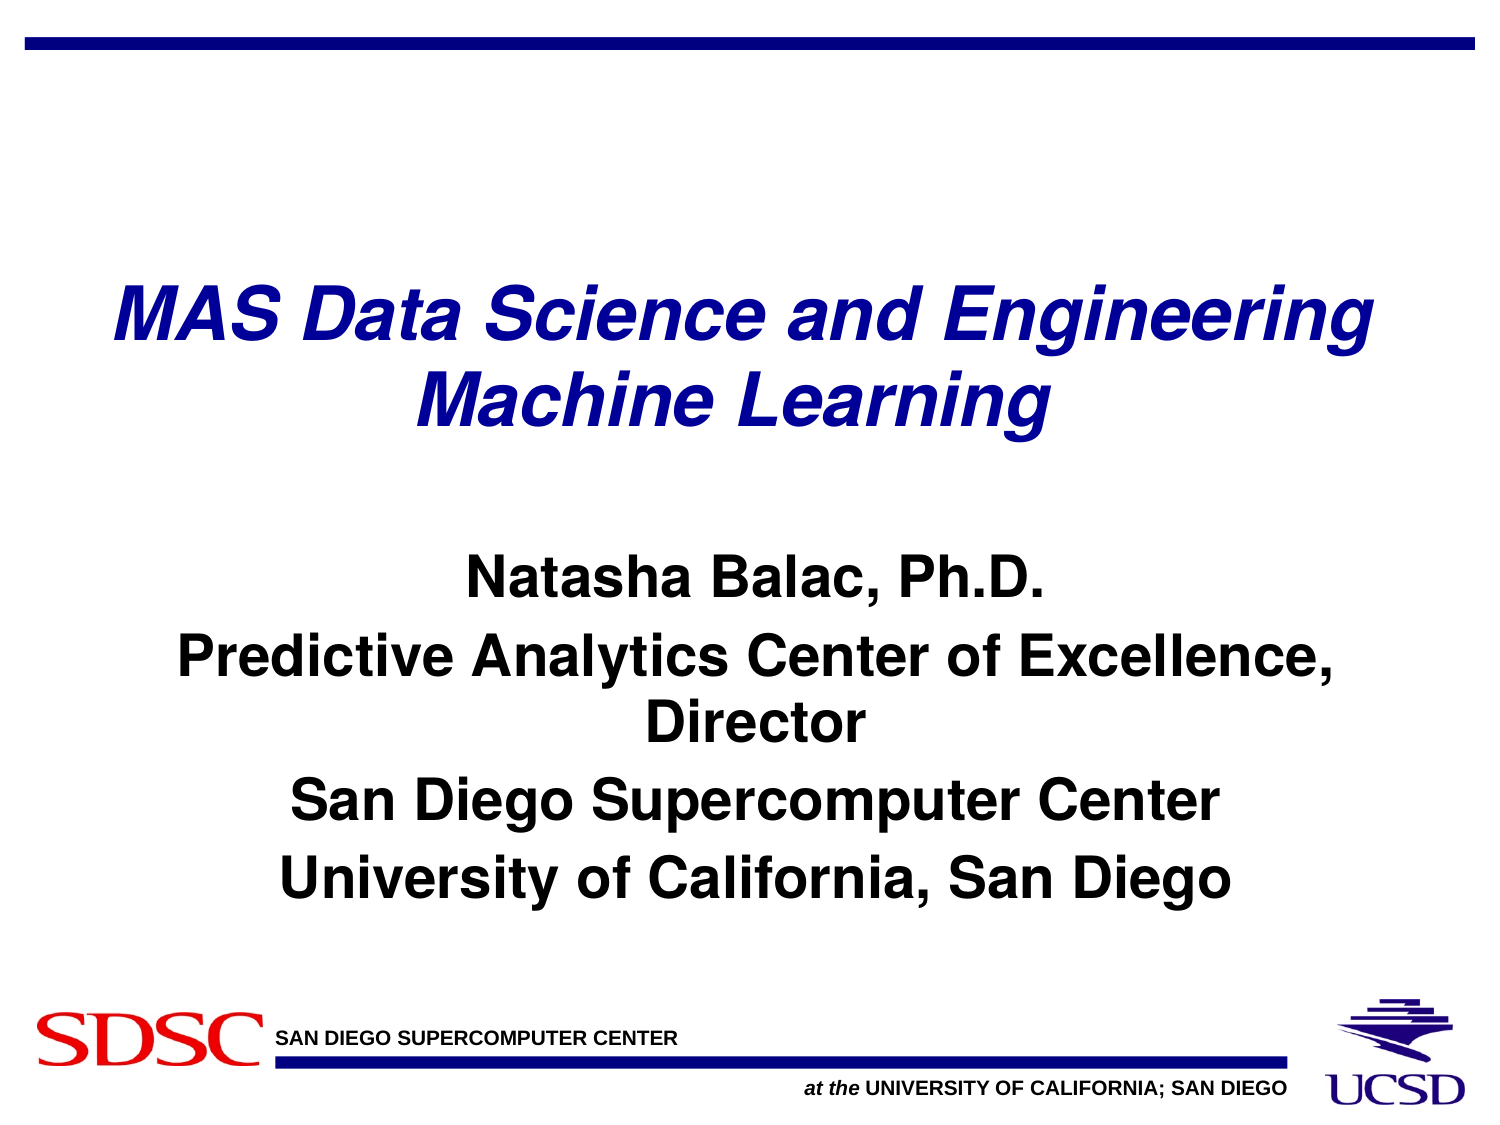

# MAS Data Science and Engineering Machine Learning
Natasha Balac, Ph.D.
Predictive Analytics Center of Excellence, Director
San Diego Supercomputer Center
University of California, San Diego